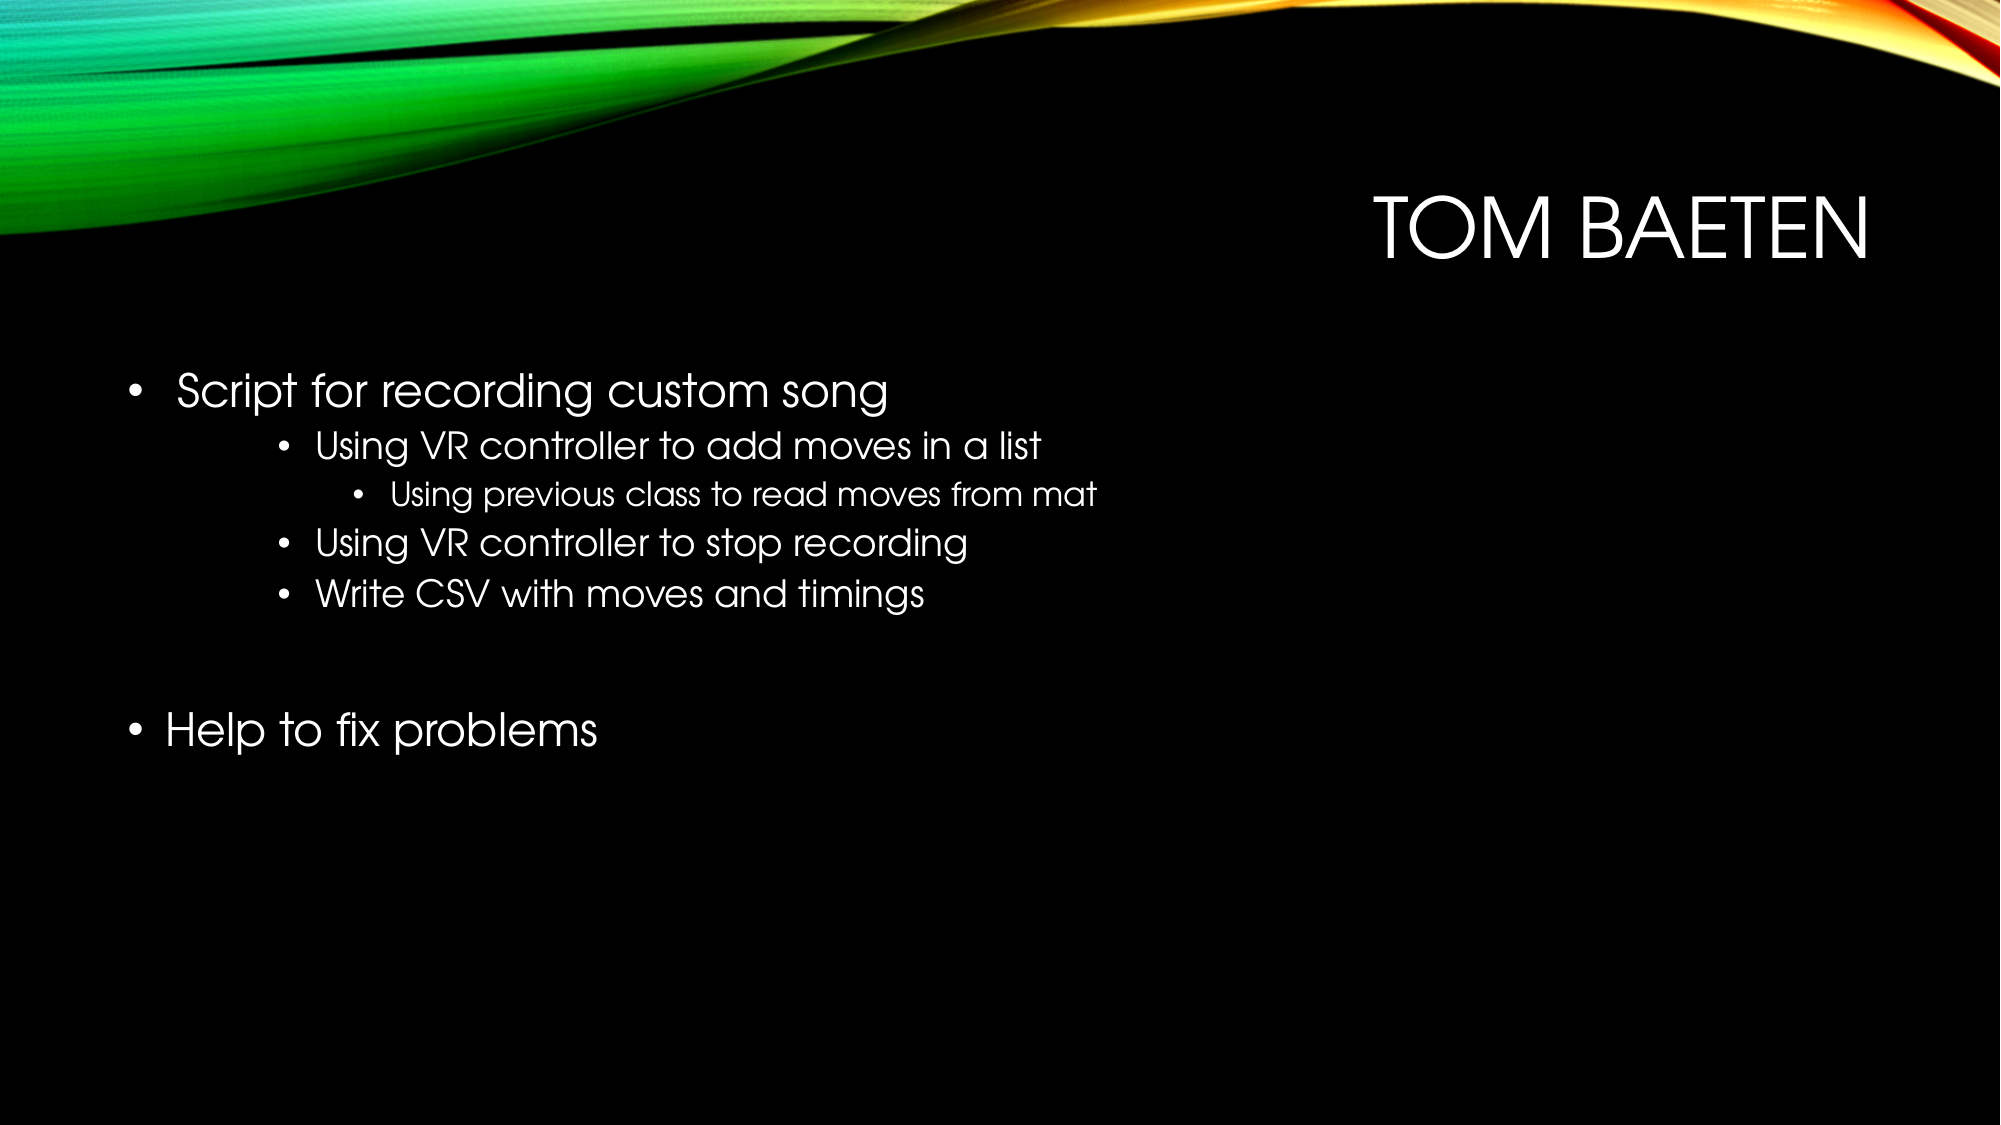

# Tom Baeten
 Script for recording custom song
Using VR controller to add moves in a list
Using previous class to read moves from mat
Using VR controller to stop recording
Write CSV with moves and timings

Help to fix problems